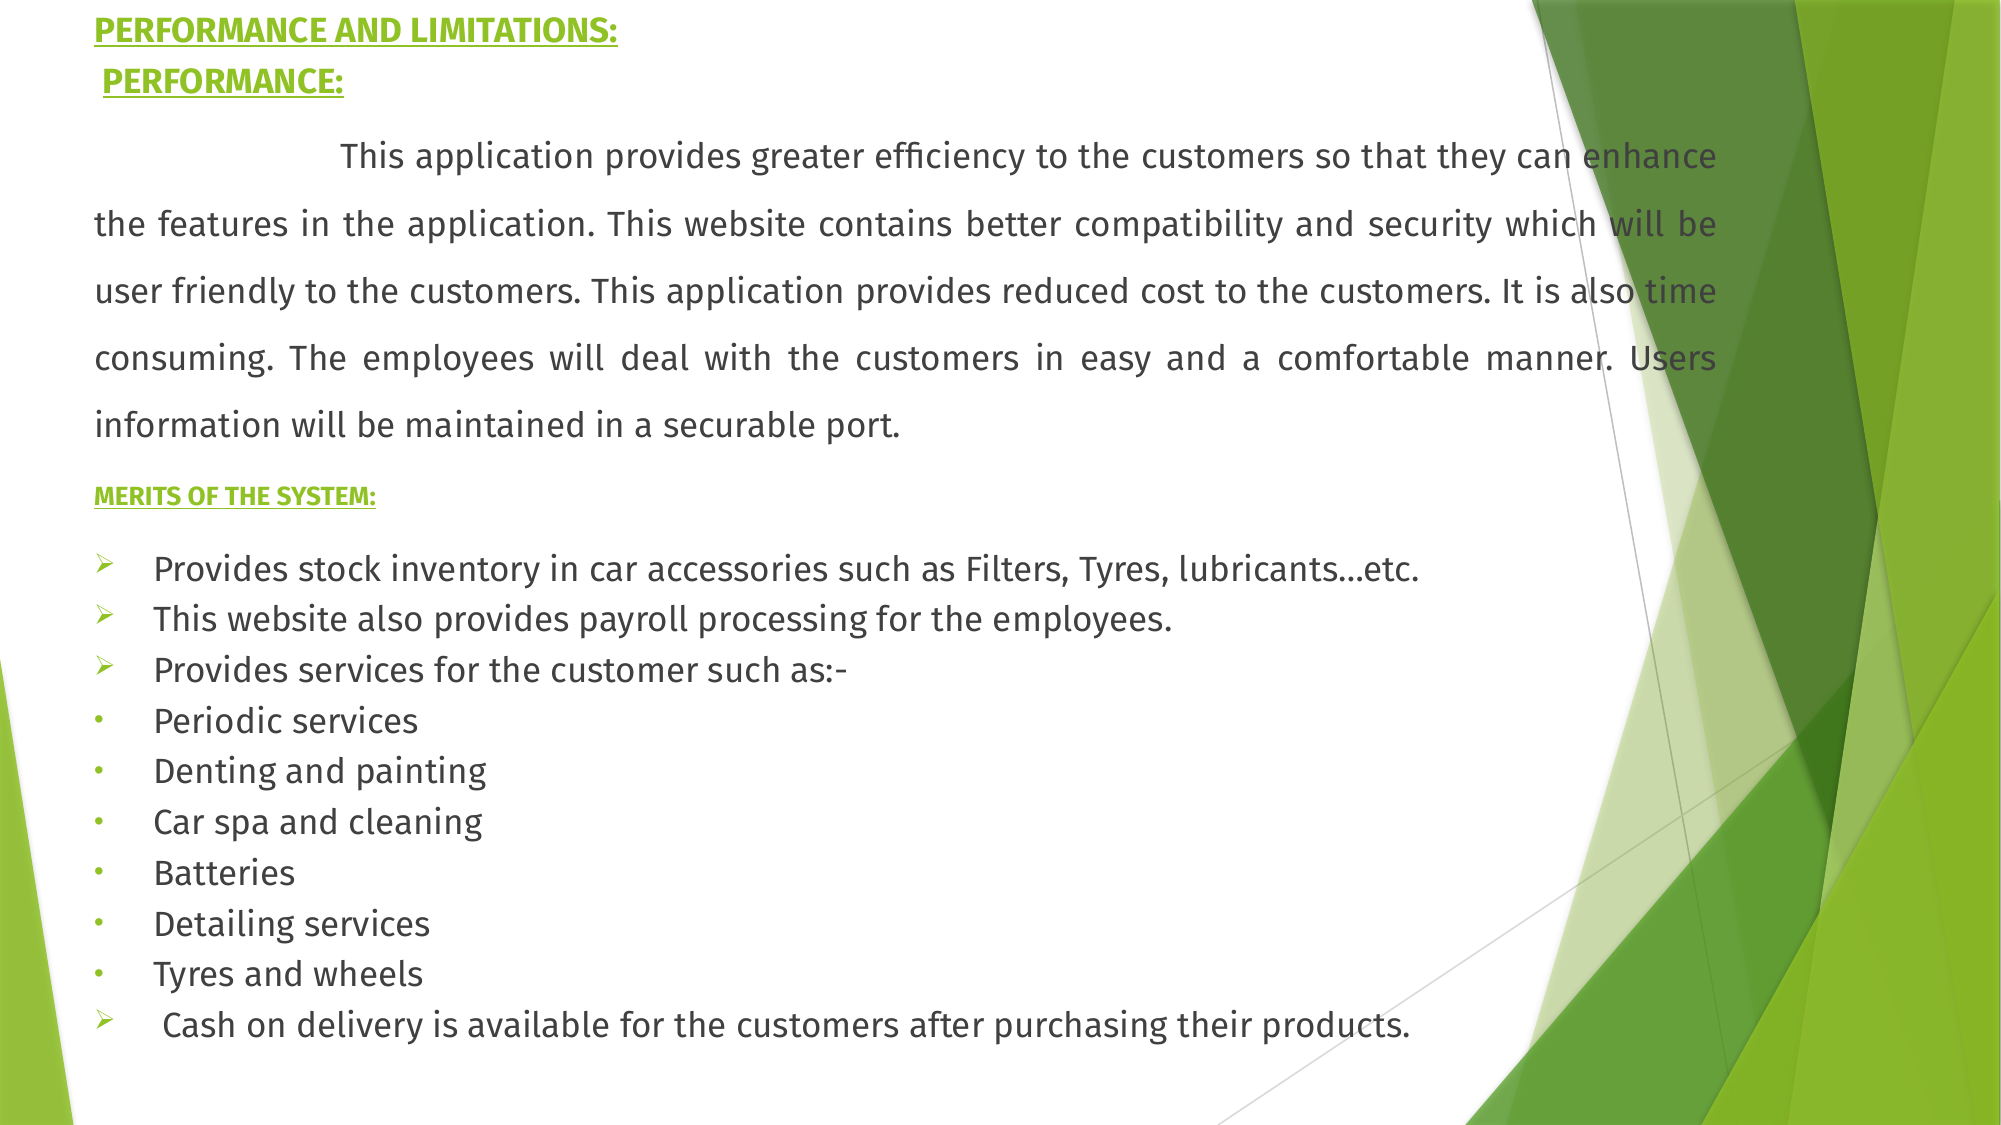

PERFORMANCE AND LIMITATIONS:
 PERFORMANCE:
                                         This application provides greater efficiency to the customers so that they can enhance the features in the application. This website contains better compatibility and security which will be user friendly to the customers. This application provides reduced cost to the customers. It is also time consuming. The employees will deal with the customers in easy and a comfortable manner. Users information will be maintained in a securable port.

MERITS OF THE SYSTEM:

Provides stock inventory in car accessories such as Filters, Tyres, lubricants…etc.
This website also provides payroll processing for the employees.
Provides services for the customer such as:-
Periodic services
Denting and painting
Car spa and cleaning
Batteries
Detailing services
Tyres and wheels
 Cash on delivery is available for the customers after purchasing their products.